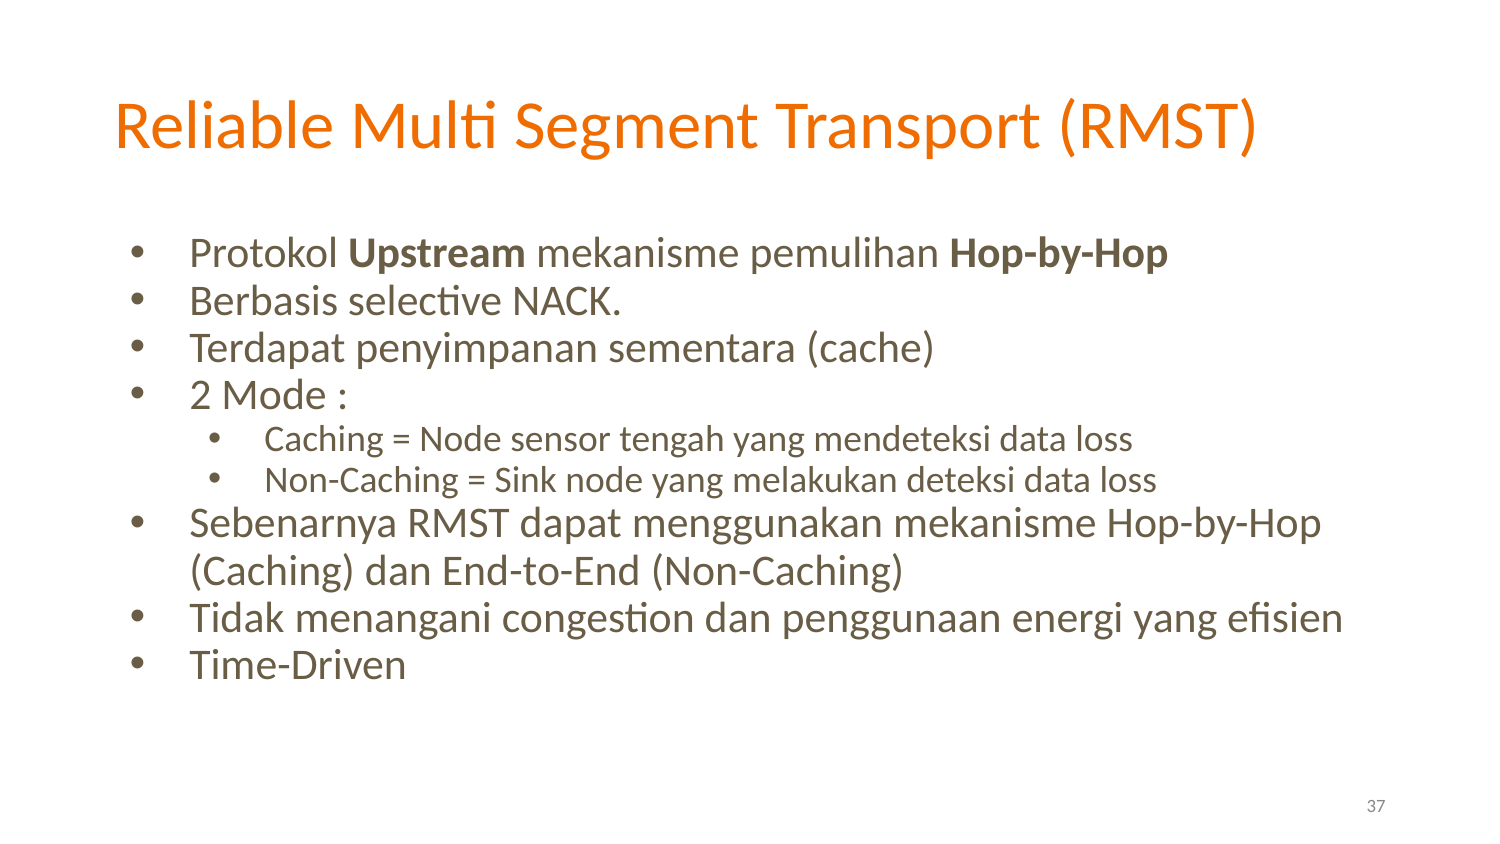

# Reliable Multi Segment Transport (RMST)
Protokol Upstream mekanisme pemulihan Hop-by-Hop
Berbasis selective NACK.
Terdapat penyimpanan sementara (cache)
2 Mode :
Caching = Node sensor tengah yang mendeteksi data loss
Non-Caching = Sink node yang melakukan deteksi data loss
Sebenarnya RMST dapat menggunakan mekanisme Hop-by-Hop (Caching) dan End-to-End (Non-Caching)
Tidak menangani congestion dan penggunaan energi yang efisien
Time-Driven
37